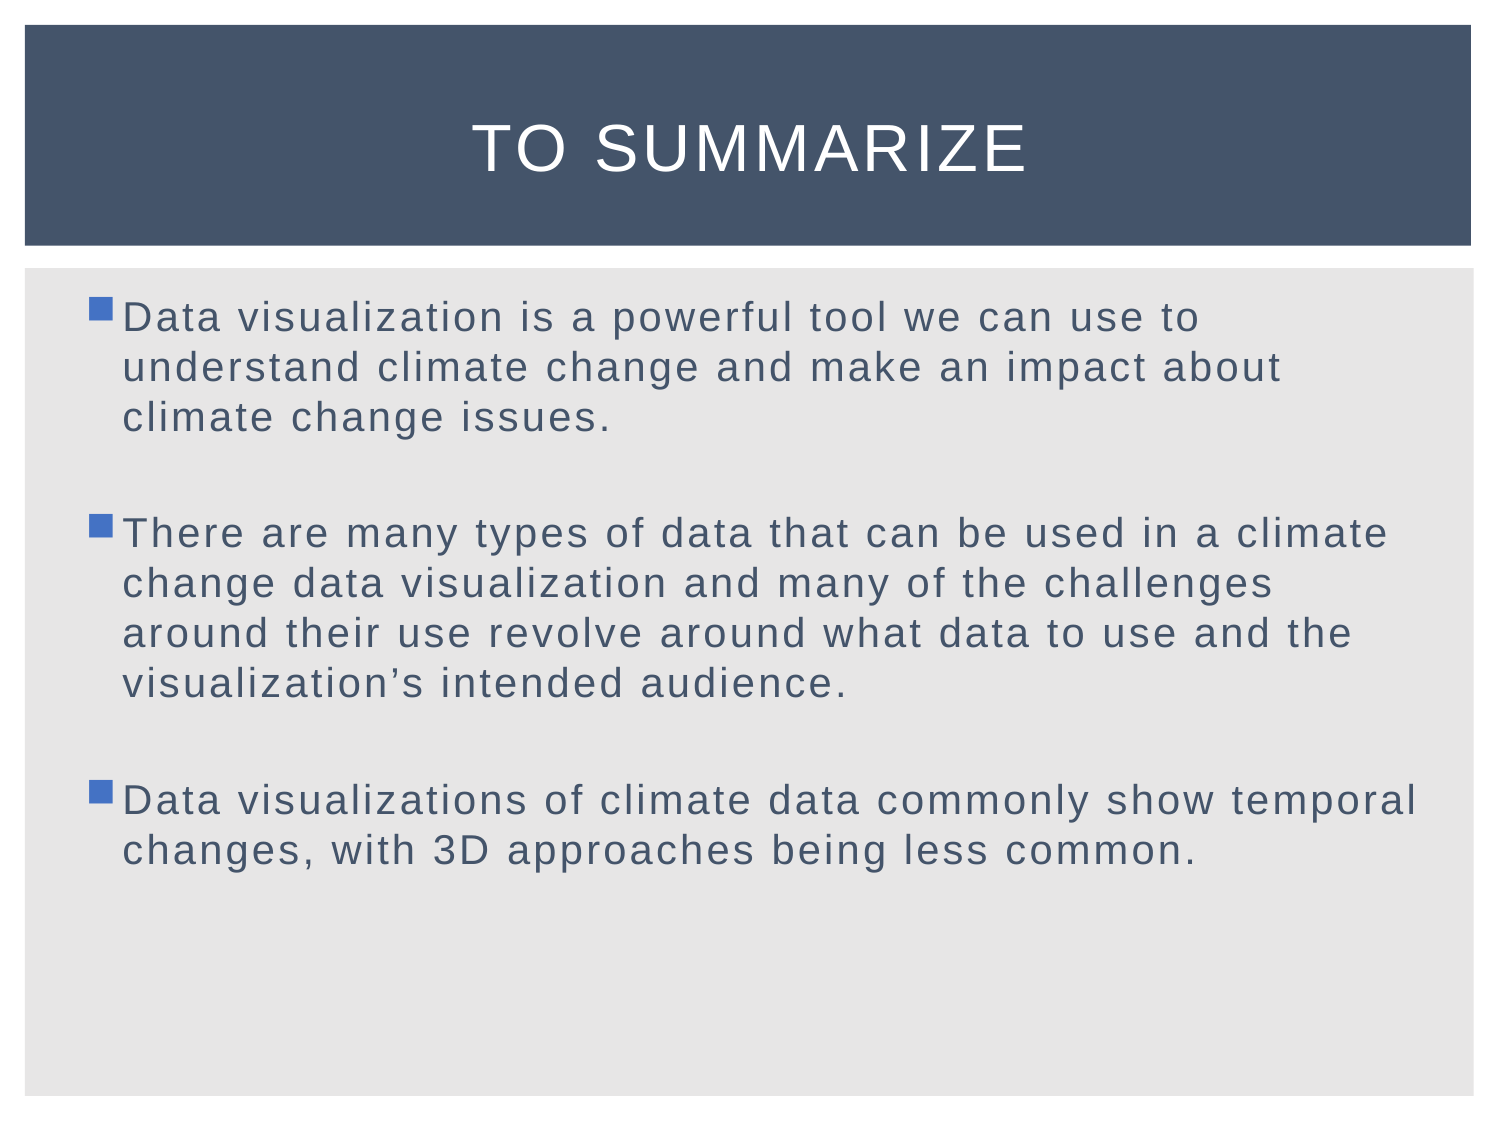

# TO summarize
Data visualization is a powerful tool we can use to understand climate change and make an impact about climate change issues.

There are many types of data that can be used in a climate change data visualization and many of the challenges around their use revolve around what data to use and the visualization’s intended audience.

Data visualizations of climate data commonly show temporal changes, with 3D approaches being less common.